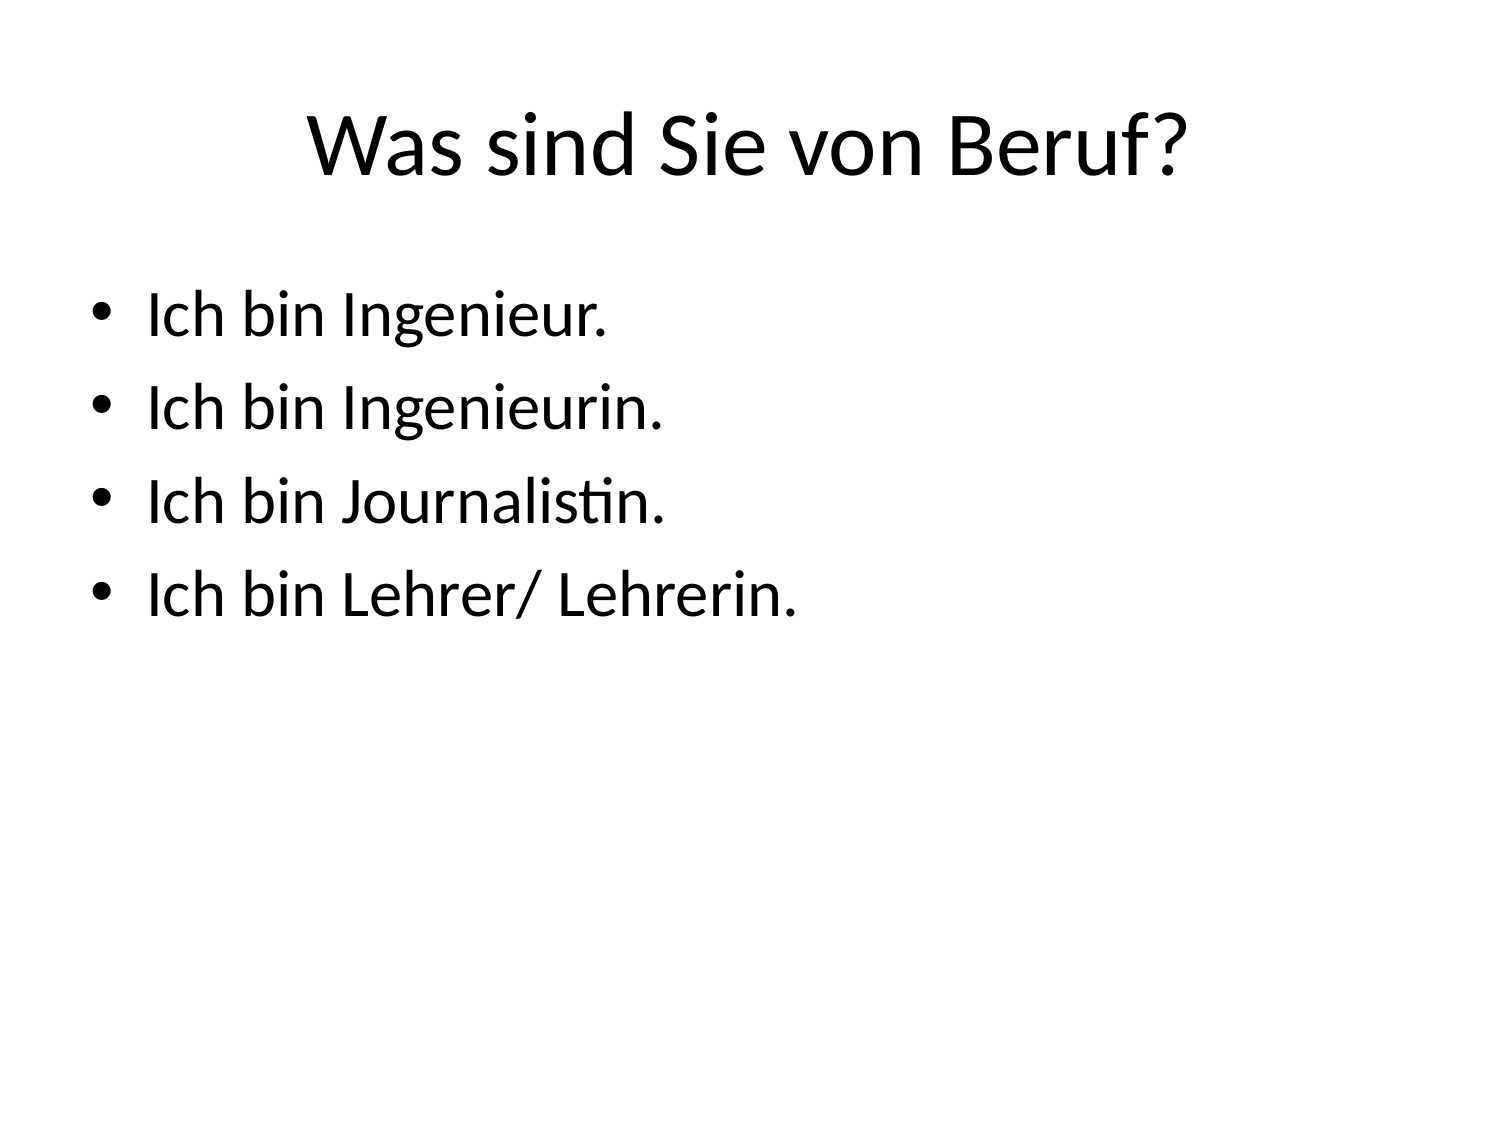

# Was sind Sie von Beruf?
Ich bin Ingenieur.
Ich bin Ingenieurin.
Ich bin Journalistin.
Ich bin Lehrer/ Lehrerin.